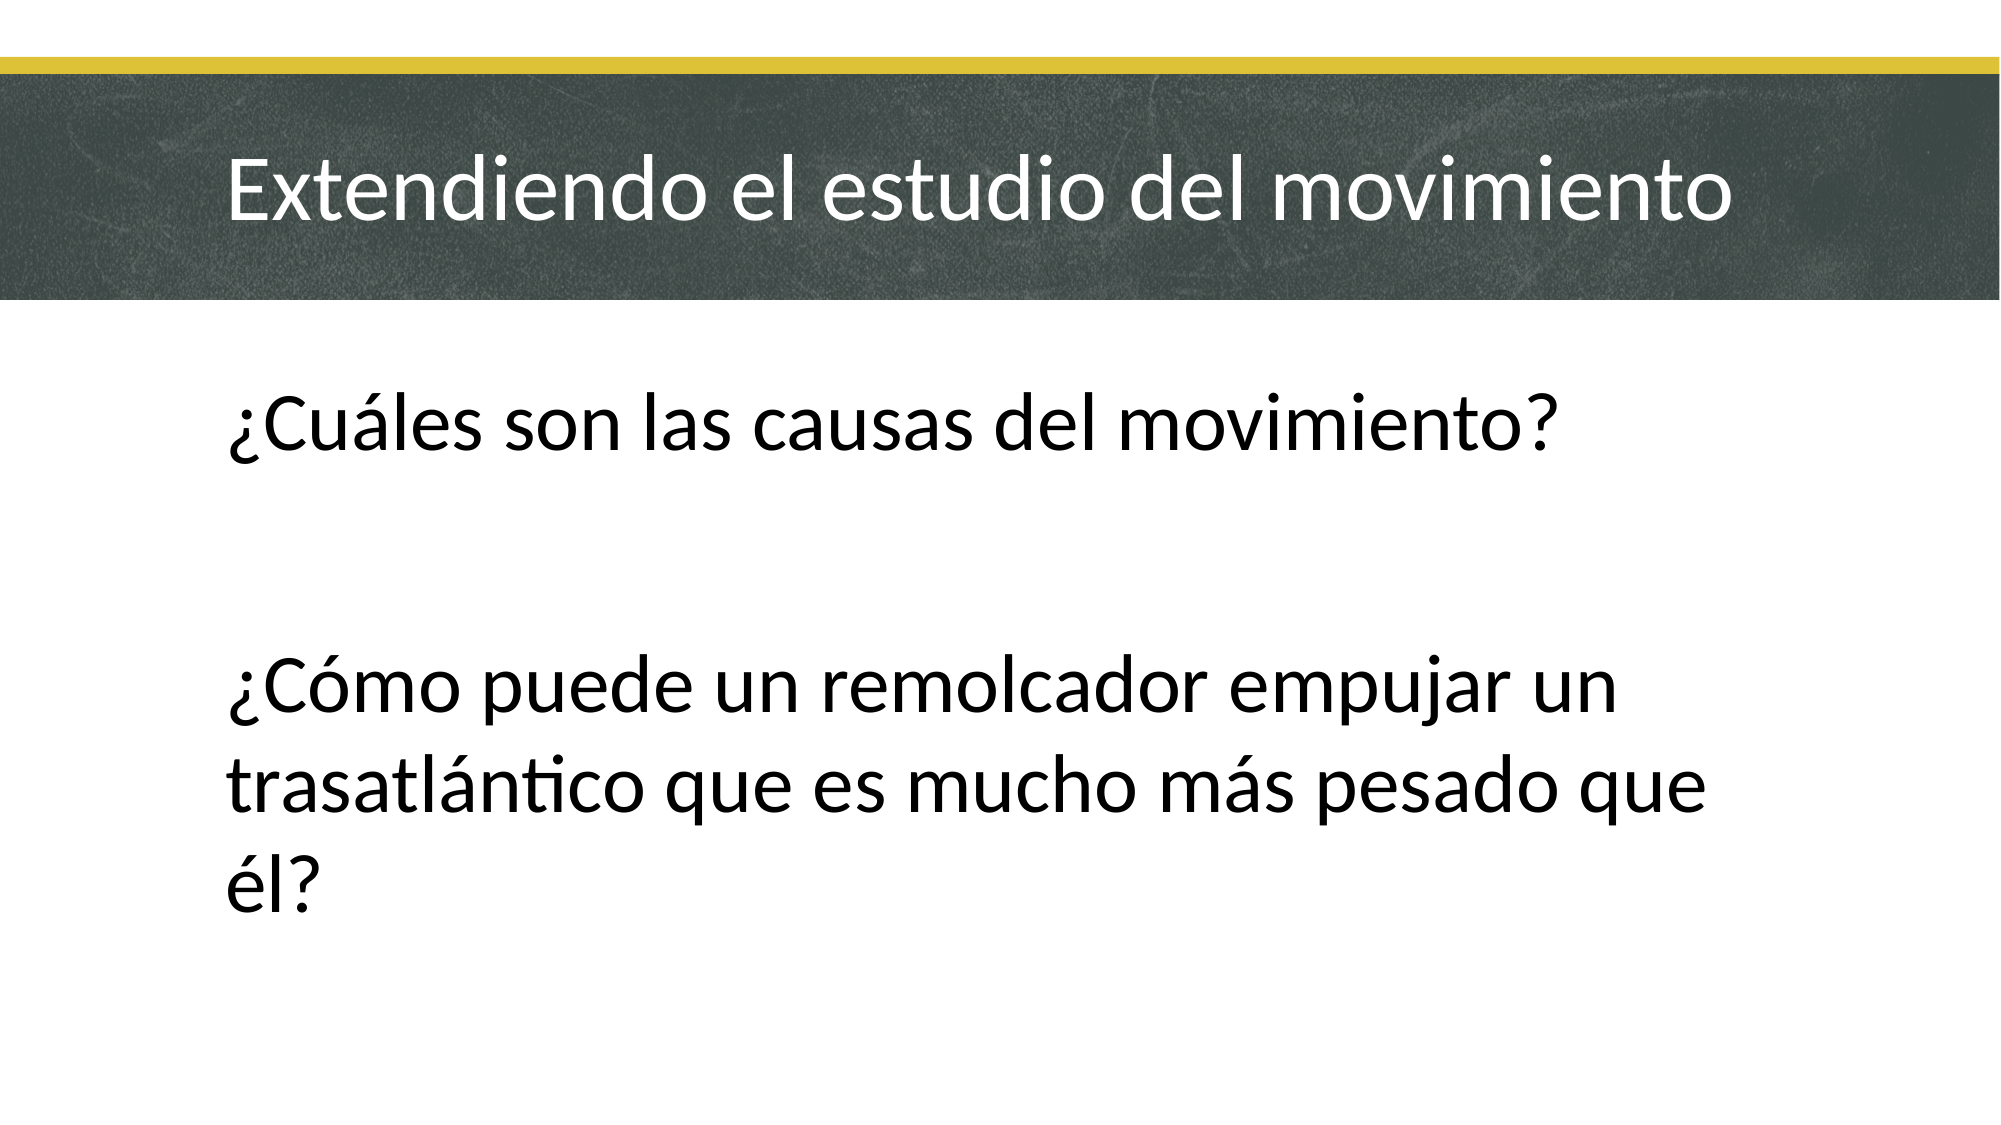

# Extendiendo el estudio del movimiento
¿Cuáles son las causas del movimiento?

¿Cómo puede un remolcador empujar un trasatlántico que es mucho más pesado que él?